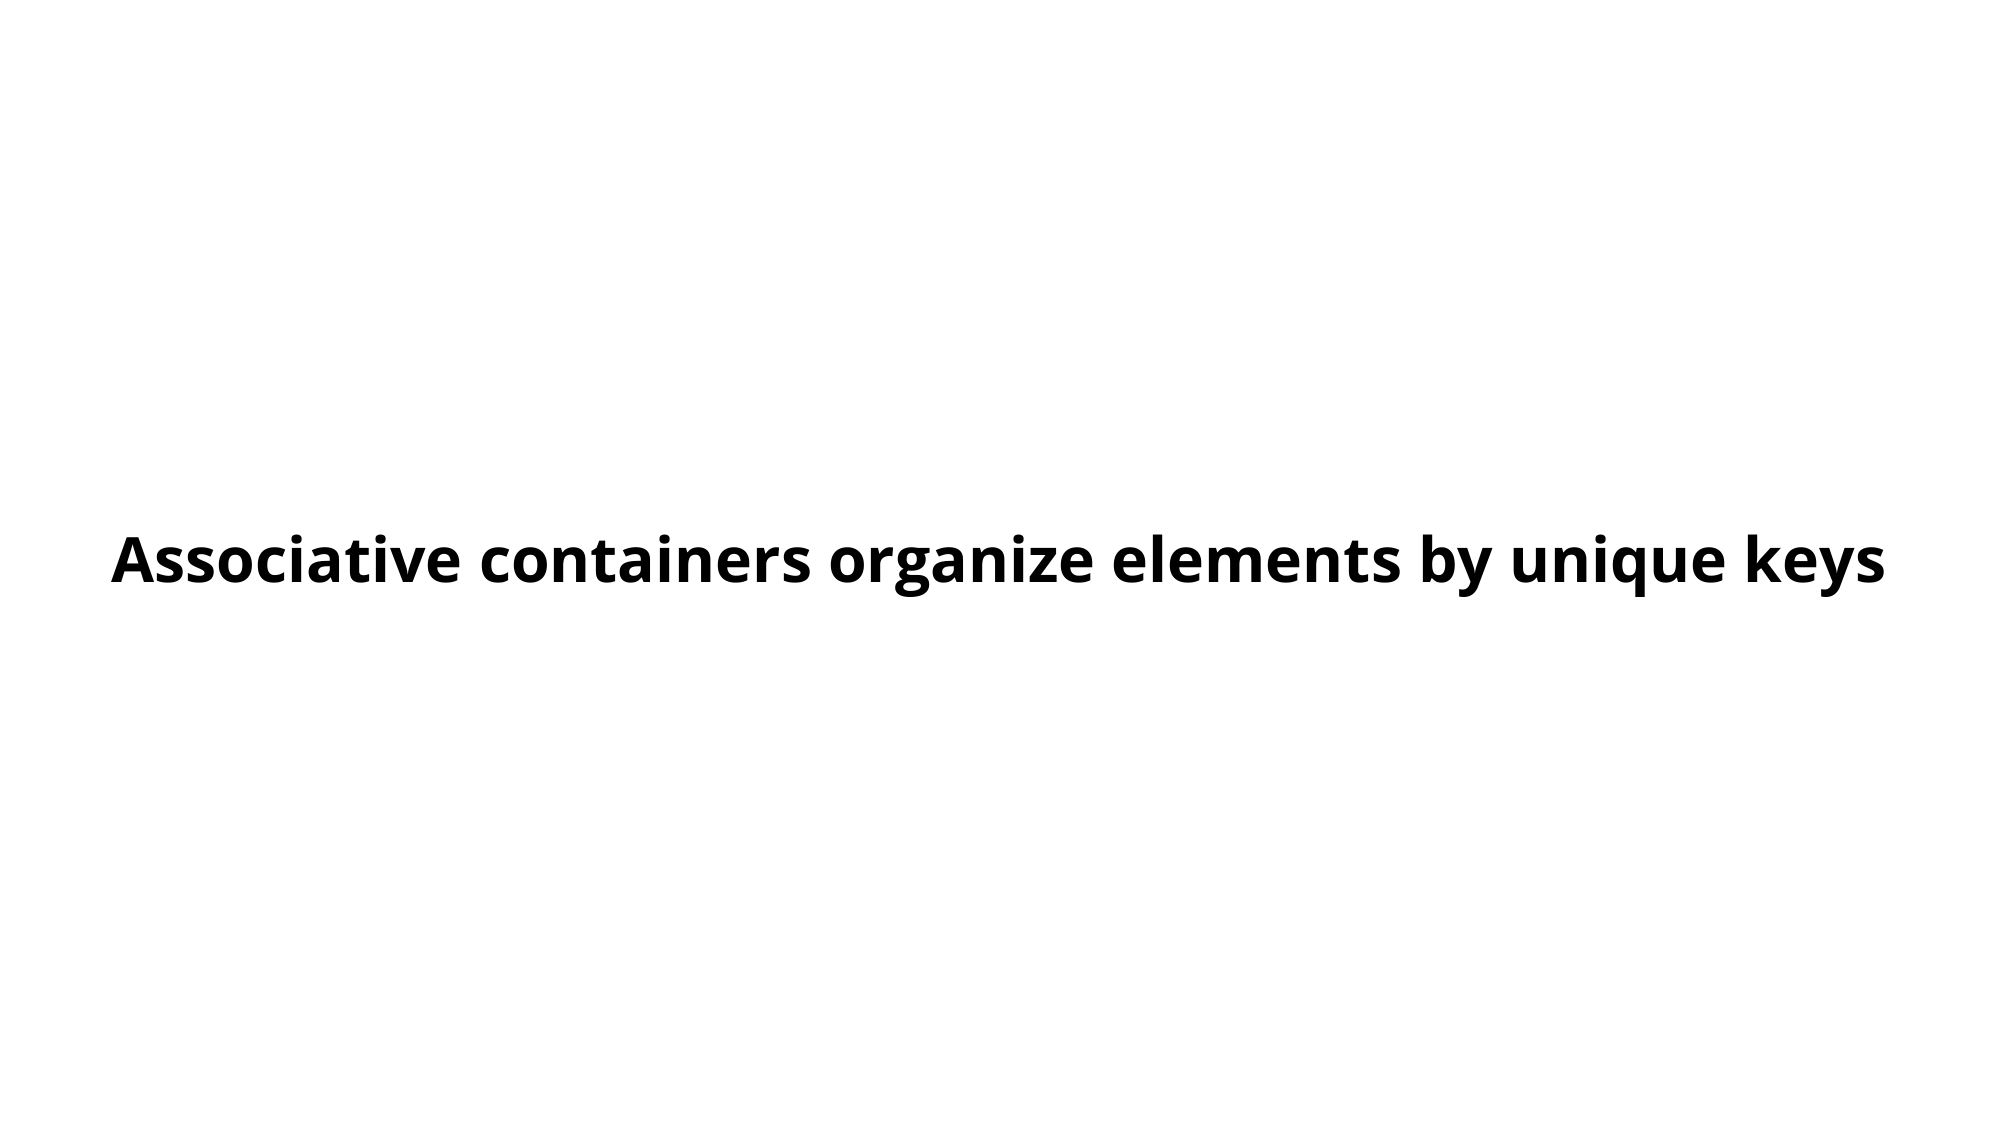

# Associative containers organize elements by unique keys